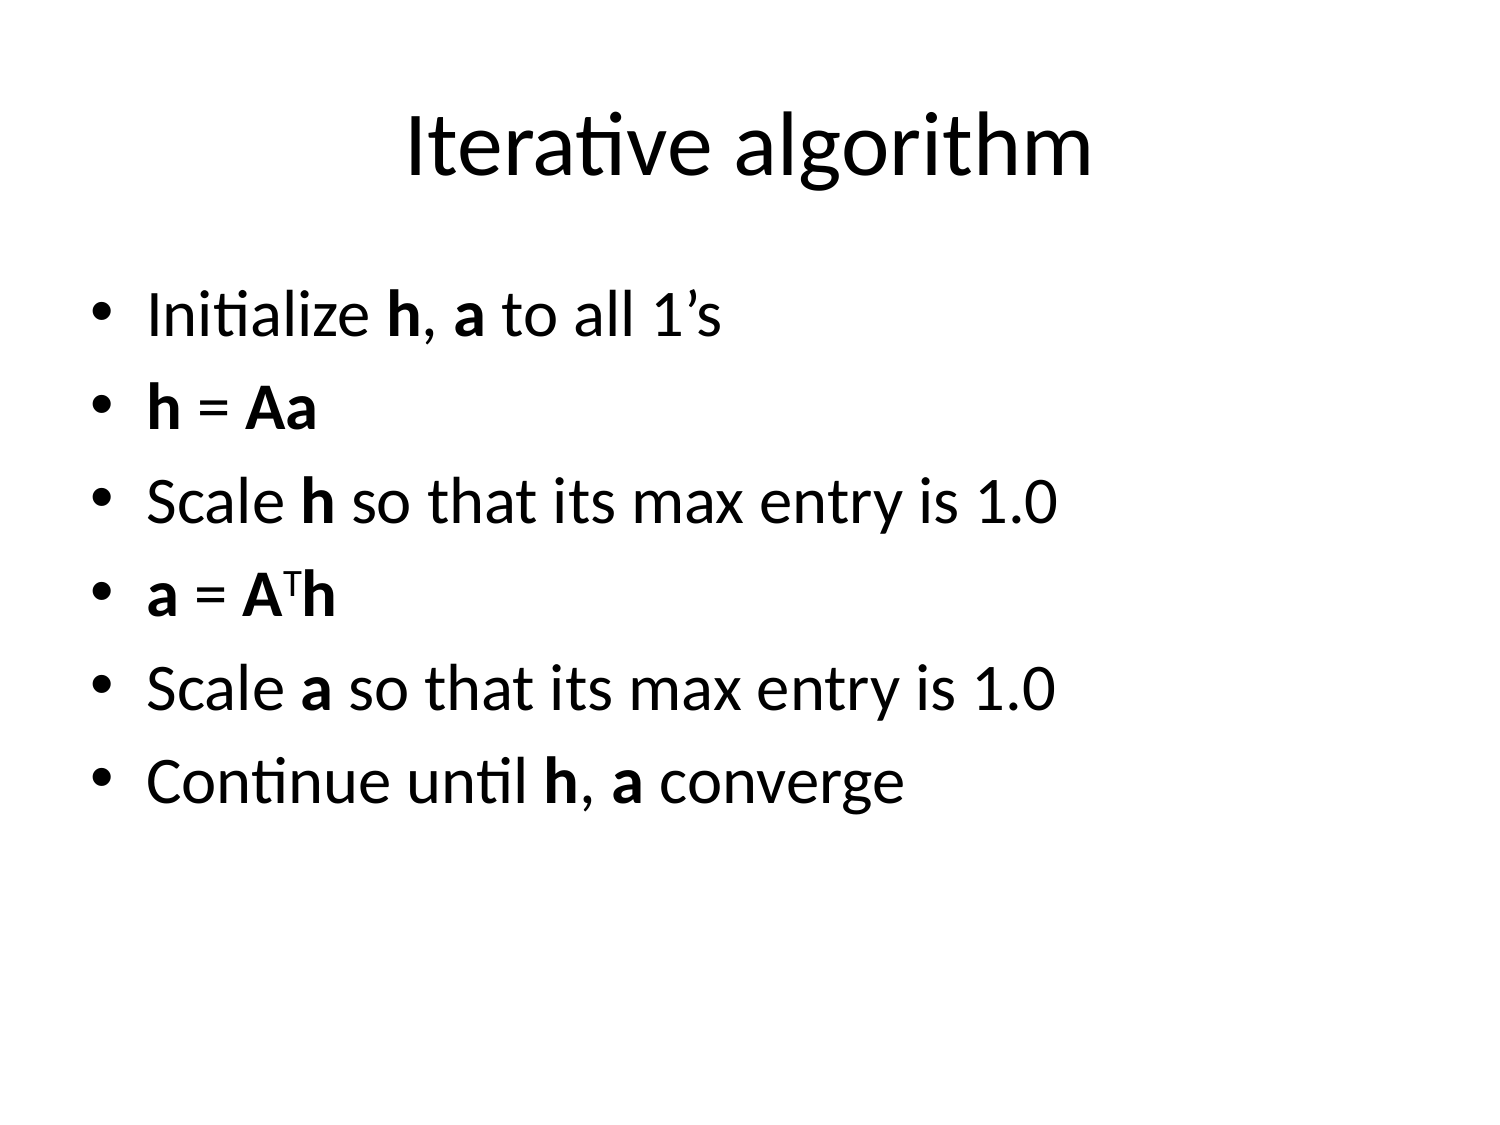

# Iterative algorithm
Initialize h, a to all 1’s
h = Aa
Scale h so that its max entry is 1.0
a = ATh
Scale a so that its max entry is 1.0
Continue until h, a converge